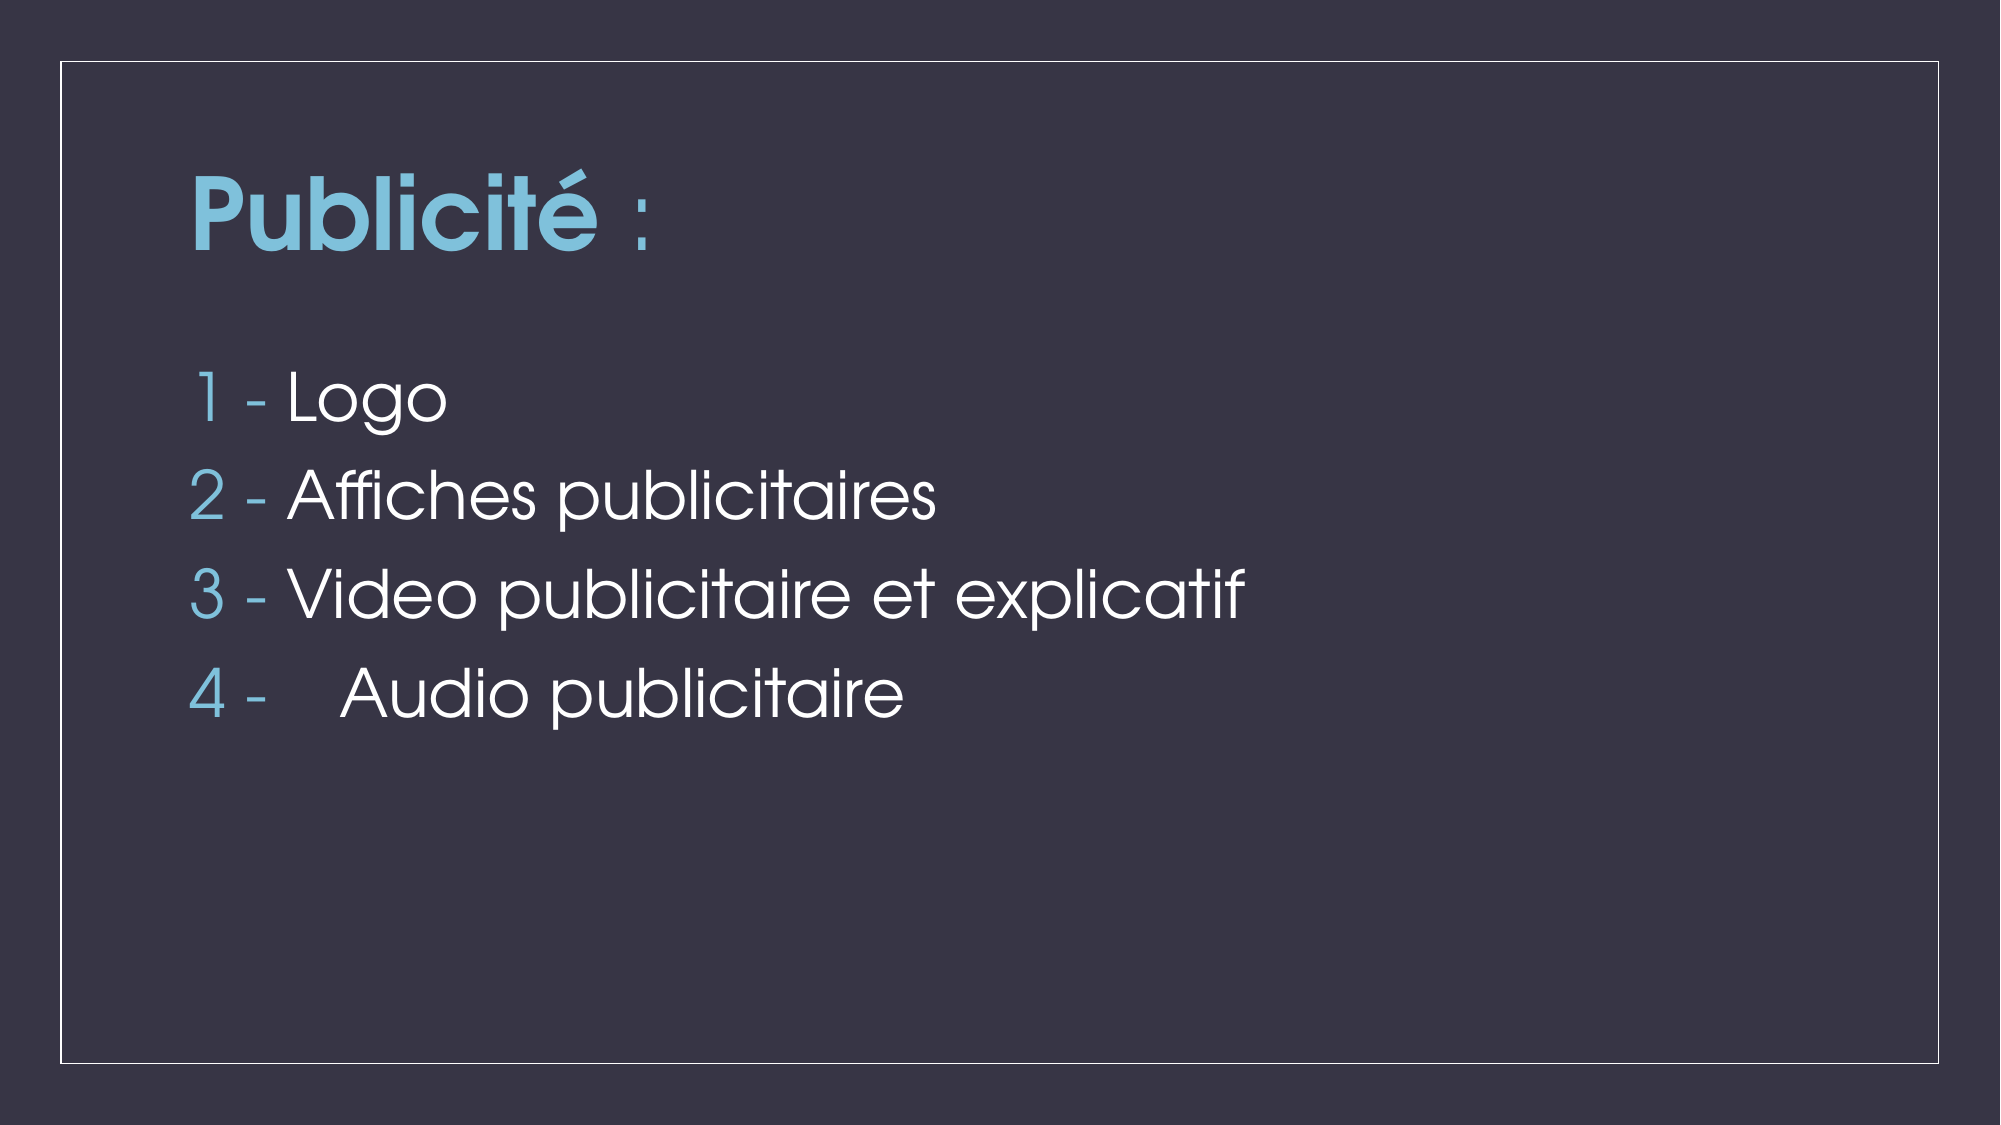

# Publicité :
1 - Logo
2 - Affiches publicitaires
3 - Video publicitaire et explicatif
4 - 	Audio publicitaire